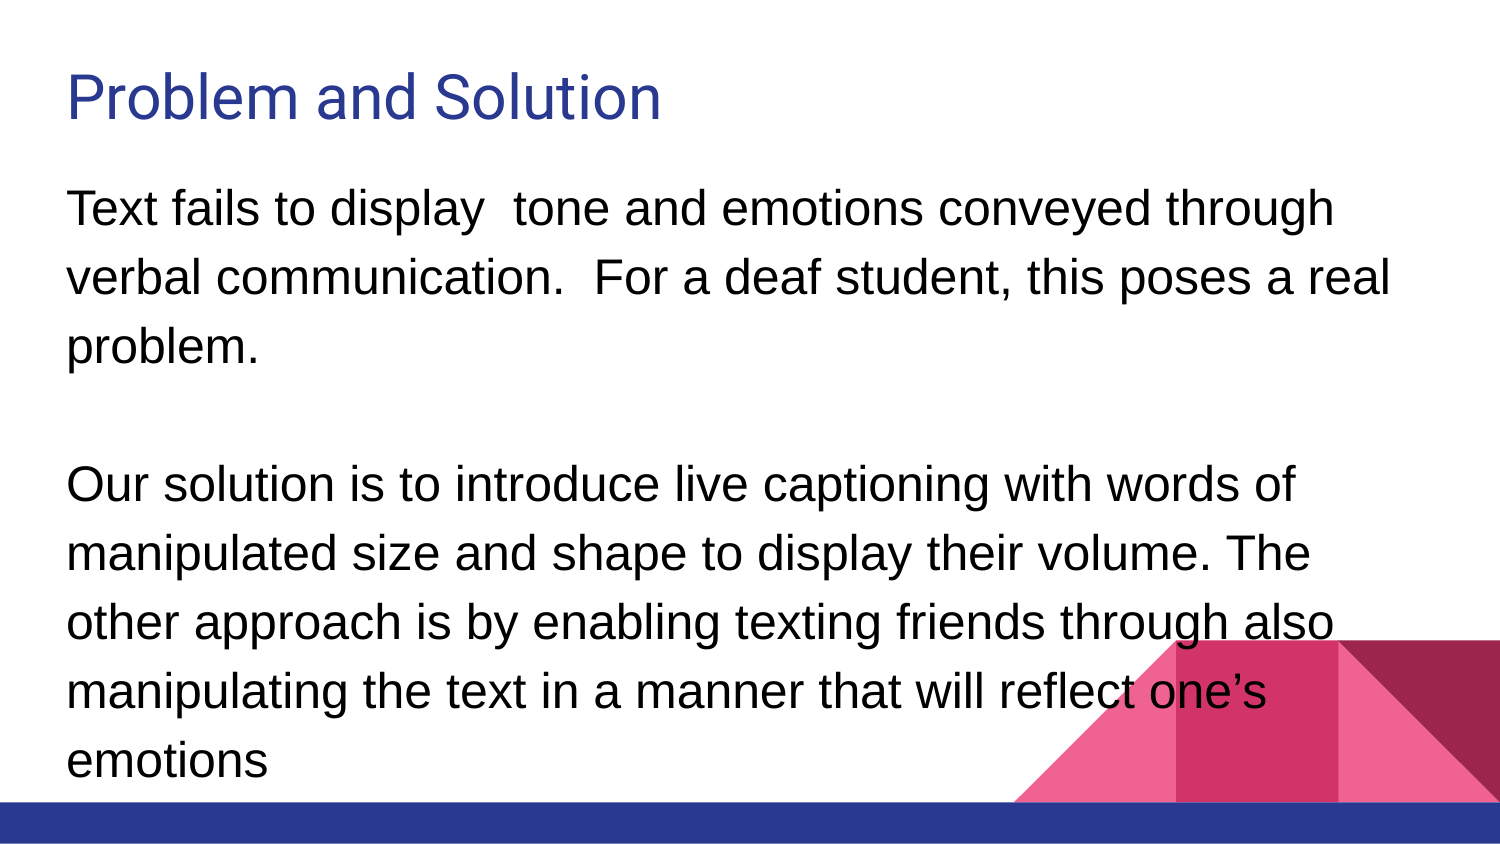

# Problem and Solution
Text fails to display  tone and emotions conveyed through verbal communication.  For a deaf student, this poses a real problem.

Our solution is to introduce live captioning with words of manipulated size and shape to display their volume. The other approach is by enabling texting friends through also manipulating the text in a manner that will reflect one’s emotions